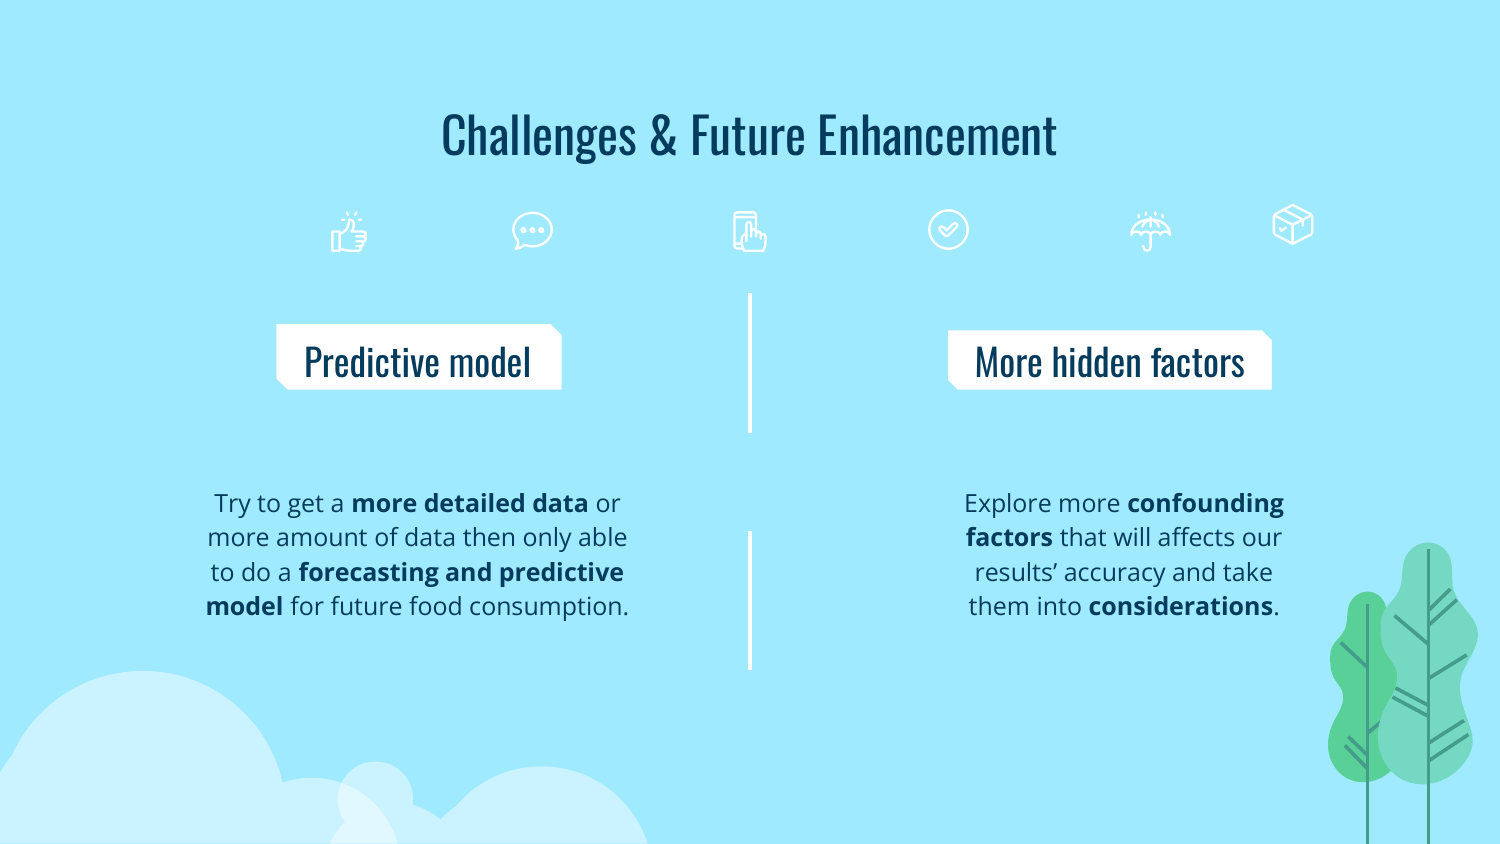

# Challenges & Future Enhancement

Predictive model
More hidden factors

Try to get a more detailed data or more amount of data then only able to do a forecasting and predictive model for future food consumption.
Explore more confounding factors that will affects our results’ accuracy and take them into considerations.